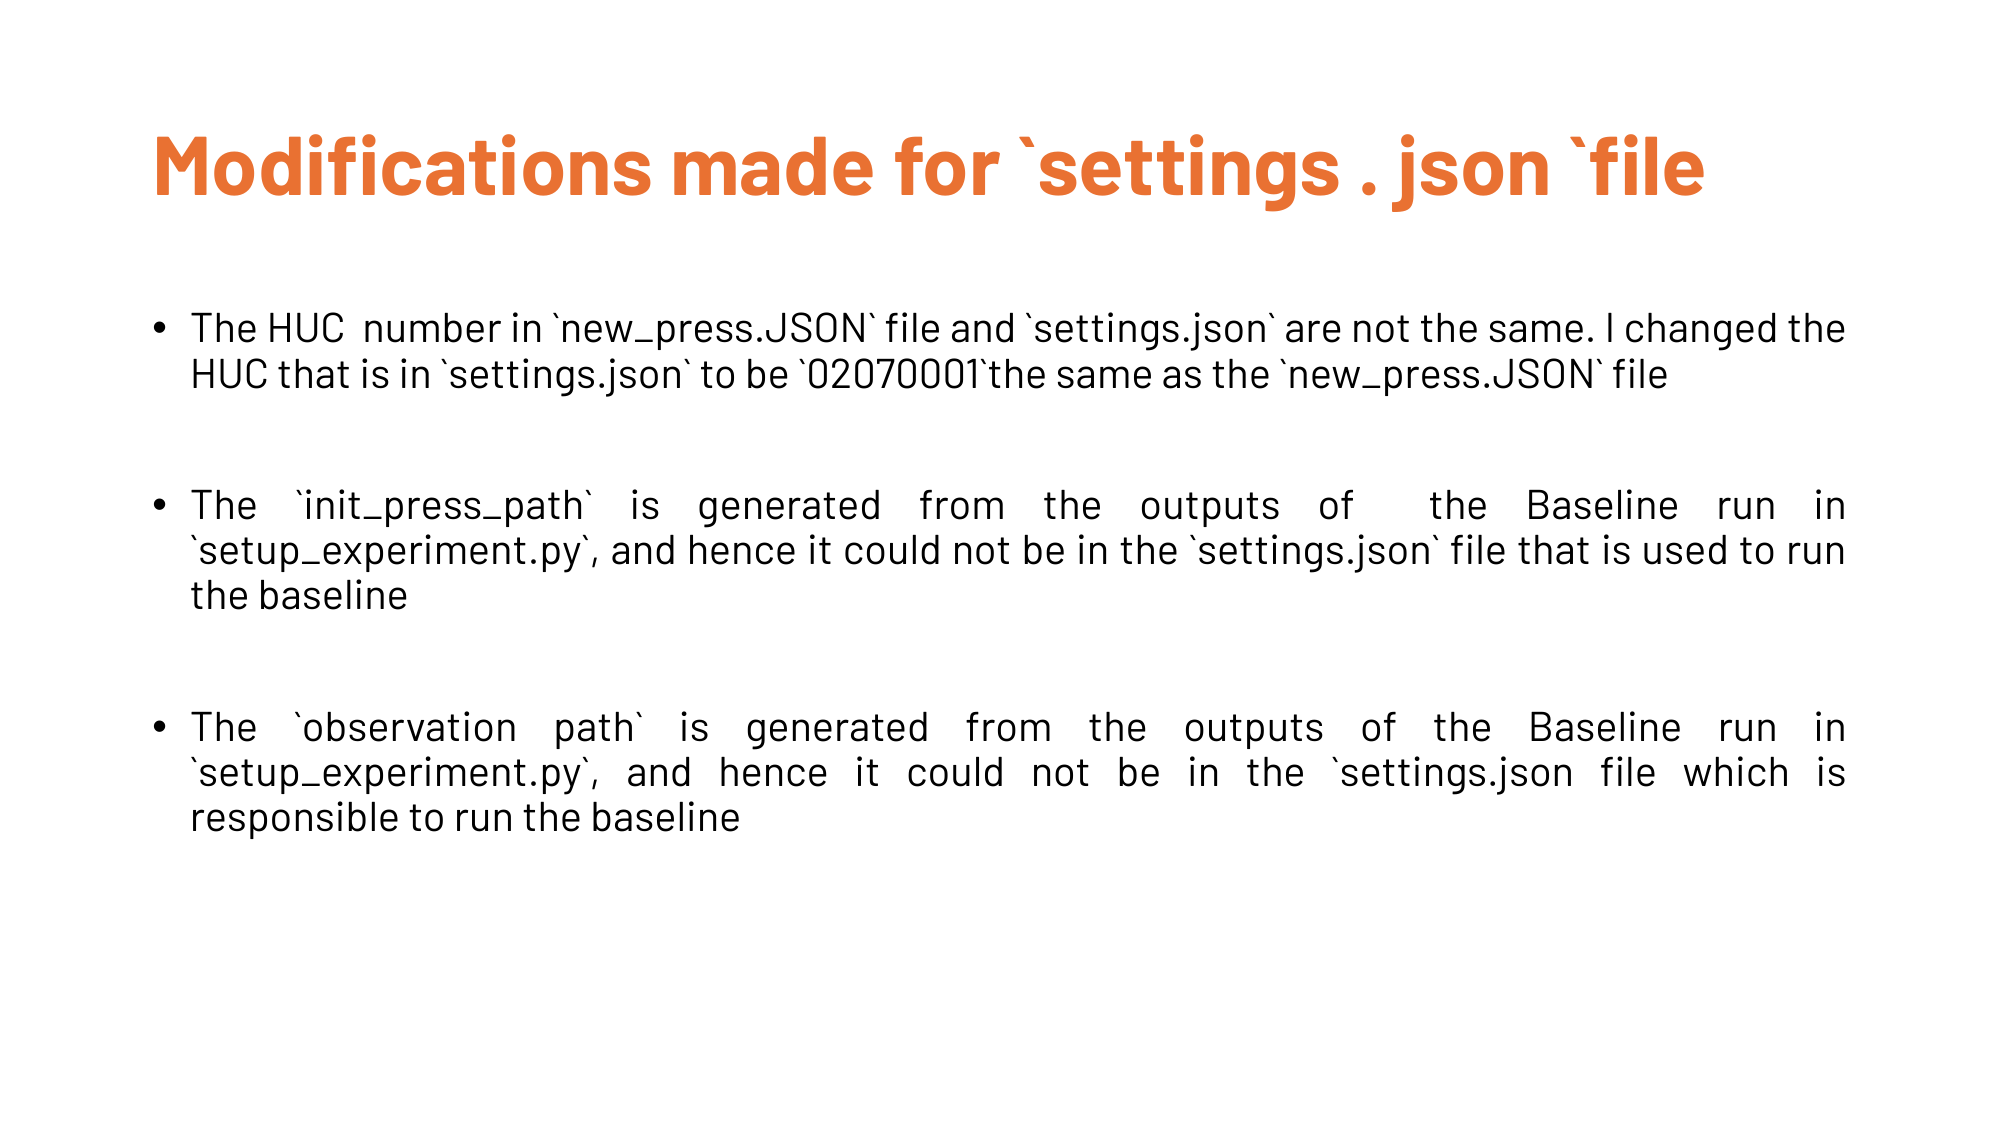

# Modifications made for `settings . json `file
The HUC  number in `new_press.JSON` file and `settings.json` are not the same. I changed the HUC that is in `settings.json` to be `02070001`the same as the `new_press.JSON` file

The `init_press_path` is generated from the outputs of  the Baseline run in `setup_experiment.py`, and hence it could not be in the `settings.json` file that is used to run the baseline

The `observation path` is generated from the outputs of the Baseline run in `setup_experiment.py`, and hence it could not be in the `settings.json file which is responsible to run the baseline